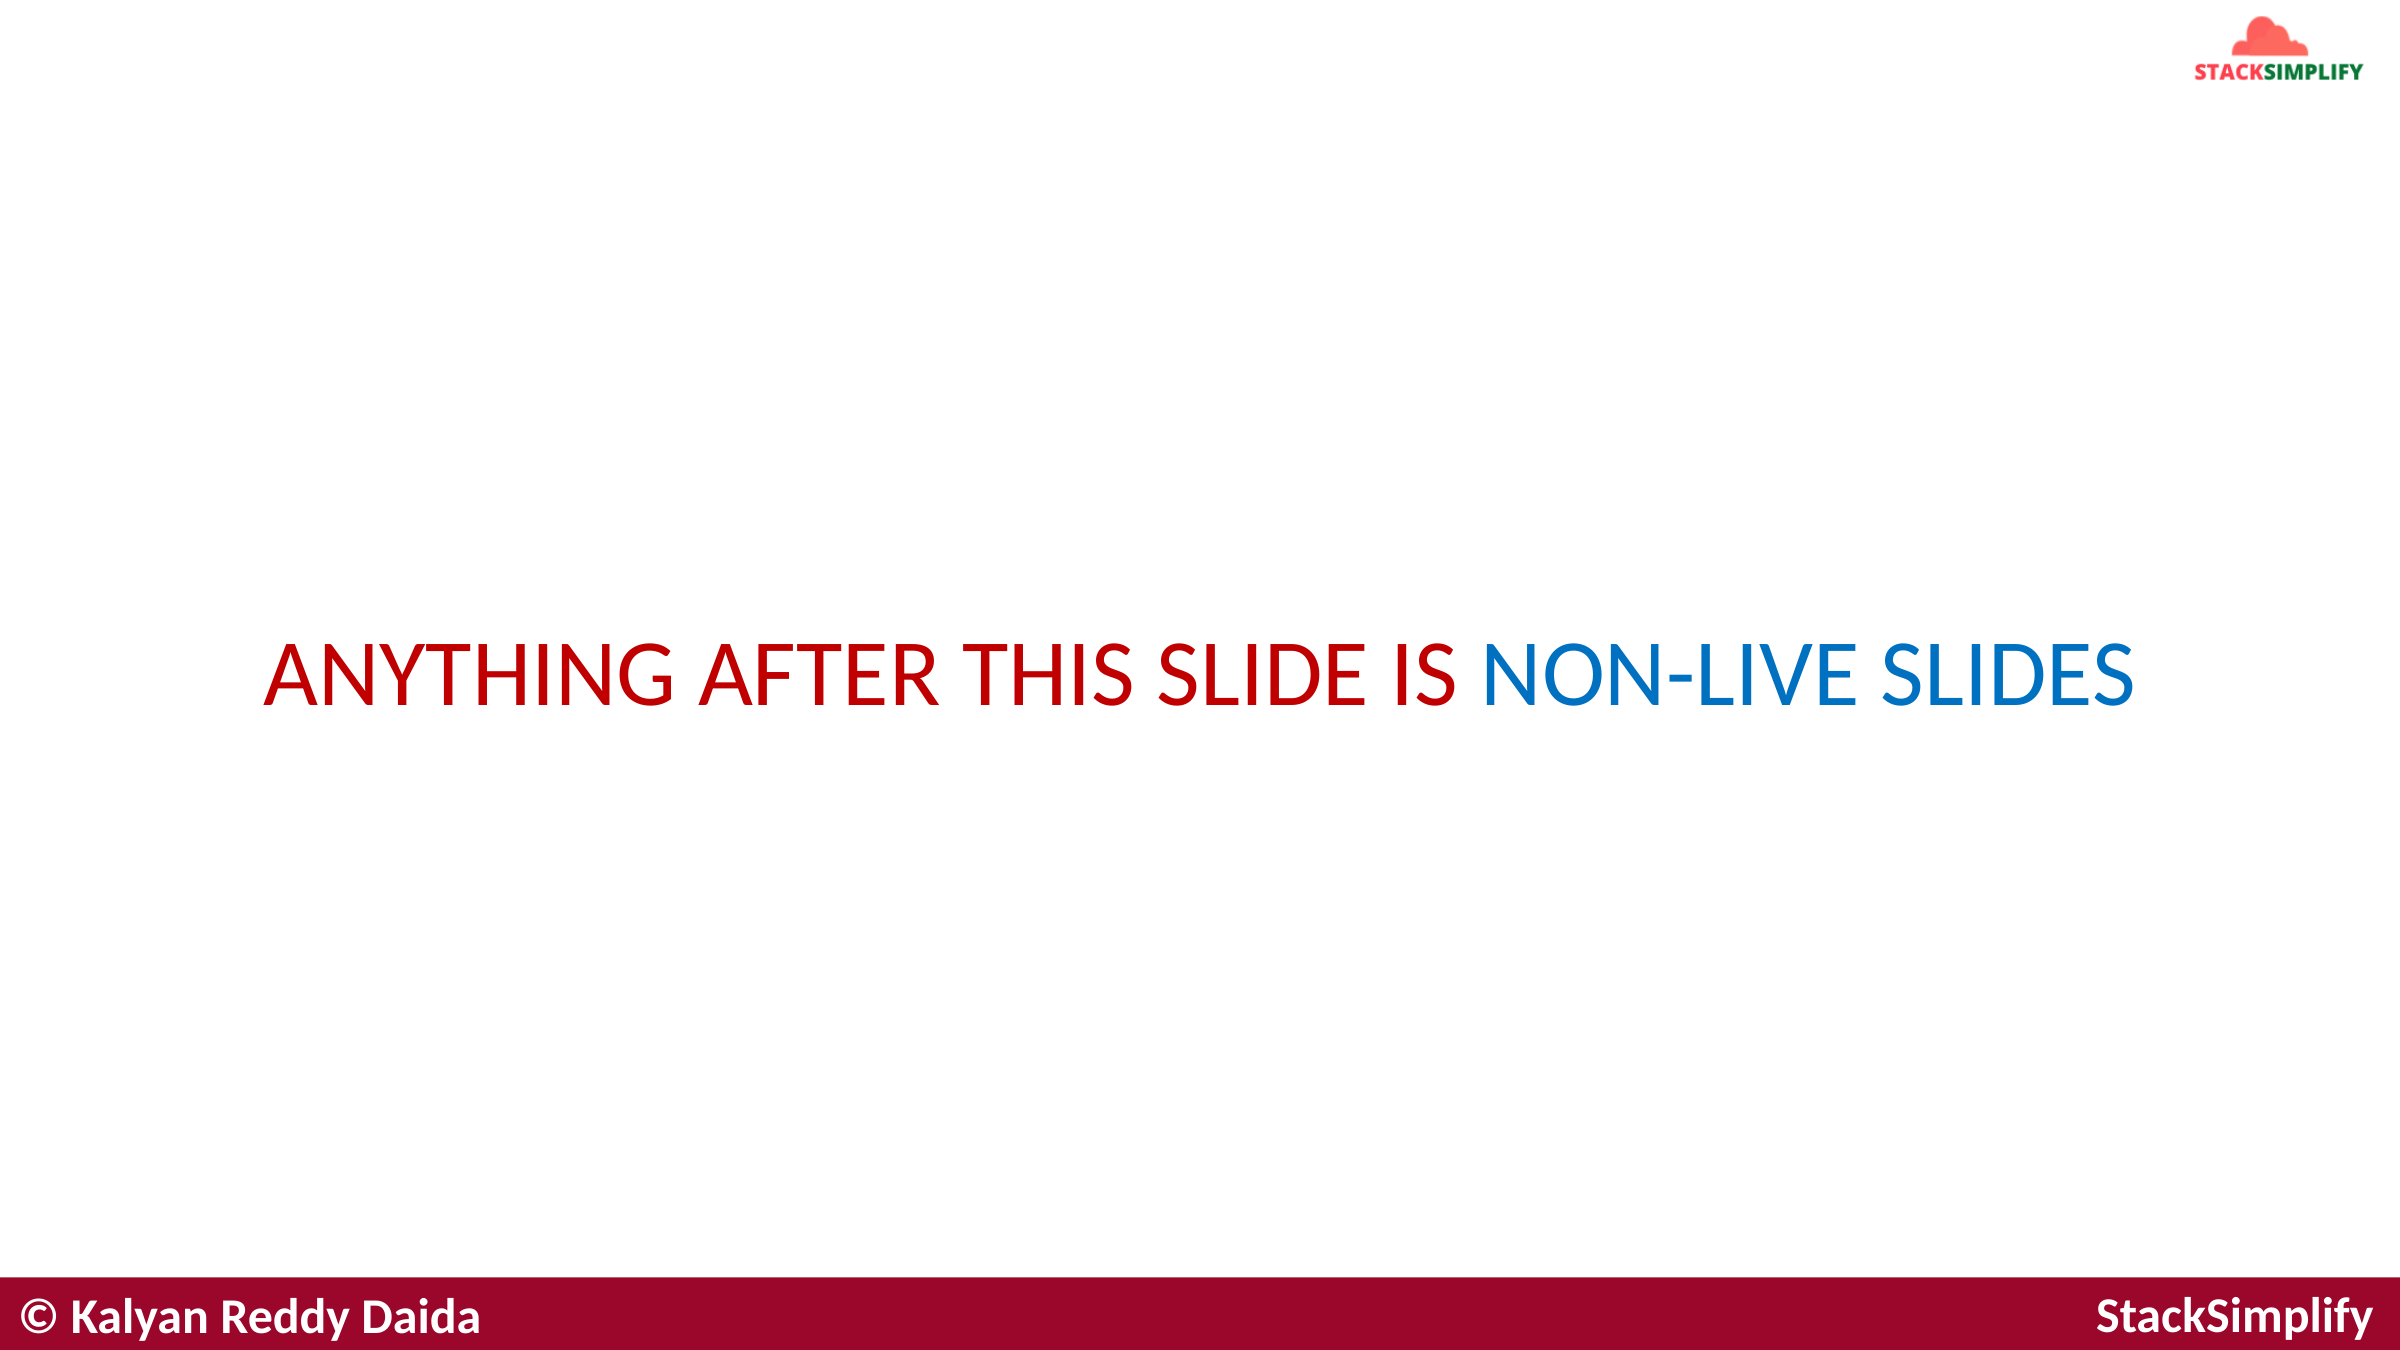

# ANYTHING AFTER THIS SLIDE IS NON-LIVE SLIDES
© Kalyan Reddy Daida